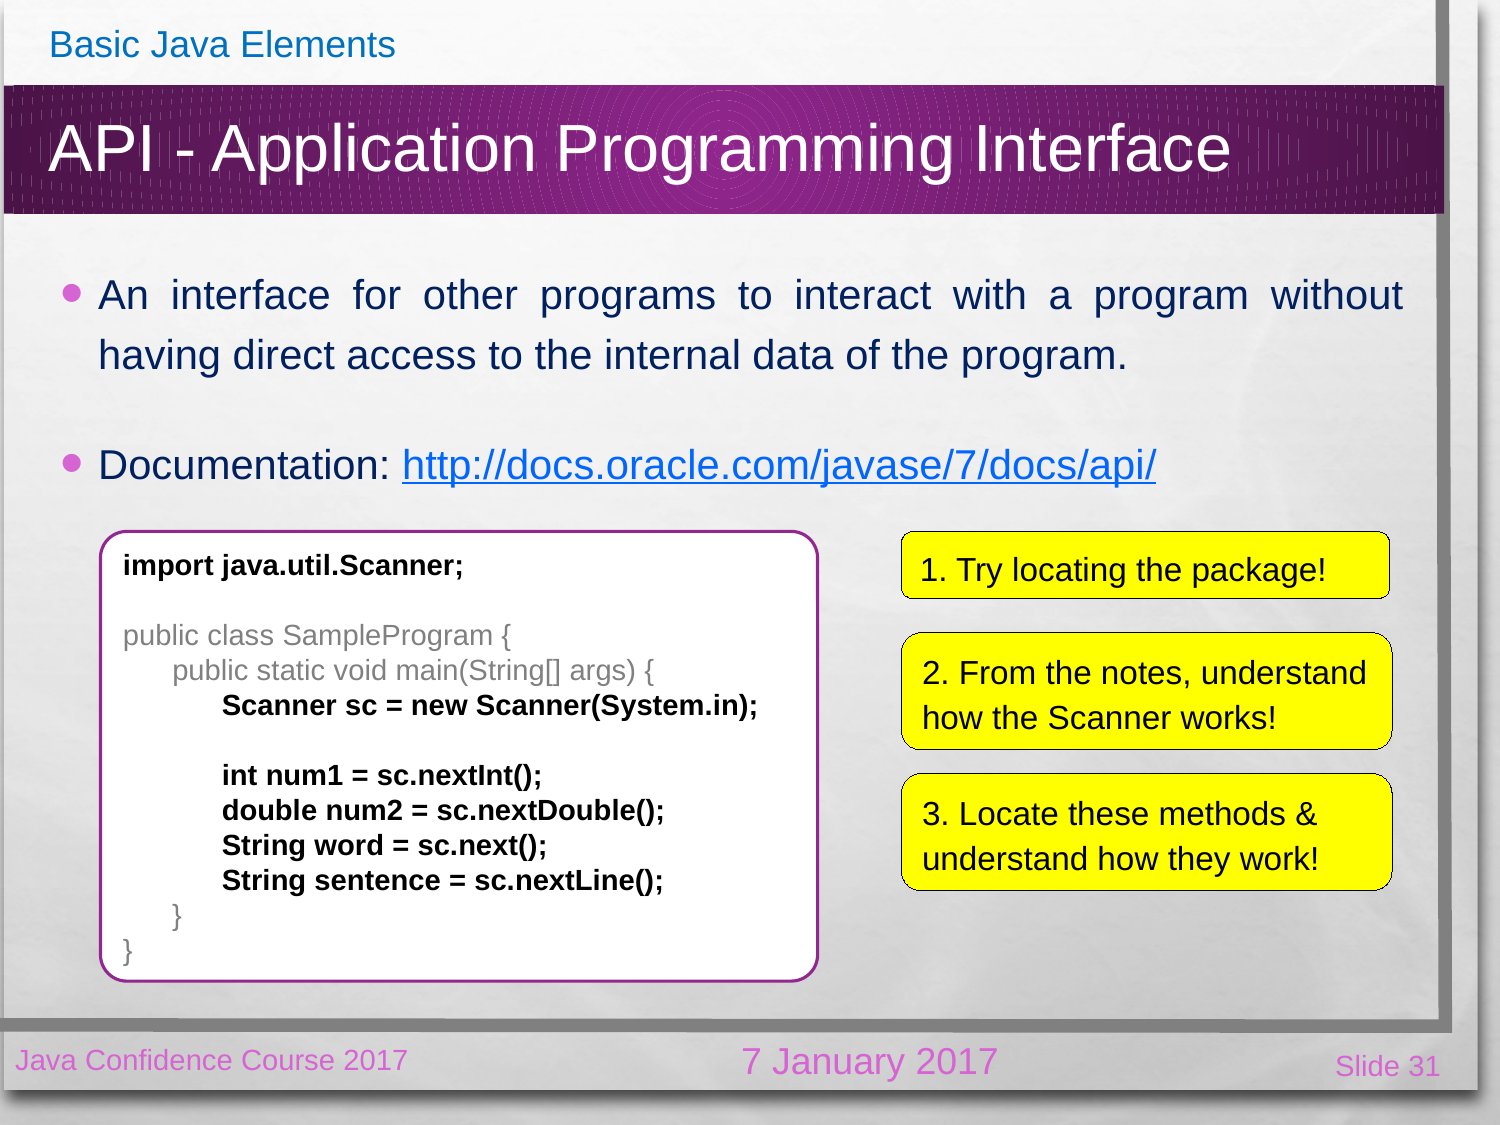

# API - Application Programming Interface
An interface for other programs to interact with a program without having direct access to the internal data of the program.
Documentation: http://docs.oracle.com/javase/7/docs/api/

1. Try locating the package!
import java.util.Scanner;

public class SampleProgram {
      public static void main(String[] args) {
            Scanner sc = new Scanner(System.in);

            int num1 = sc.nextInt();
            double num2 = sc.nextDouble();
            String word = sc.next();
            String sentence = sc.nextLine();
      }
}
2. From the notes, understand how the Scanner works!
3. Locate these methods & understand how they work!
7 January 2017
Java Confidence Course 2017
Slide 31